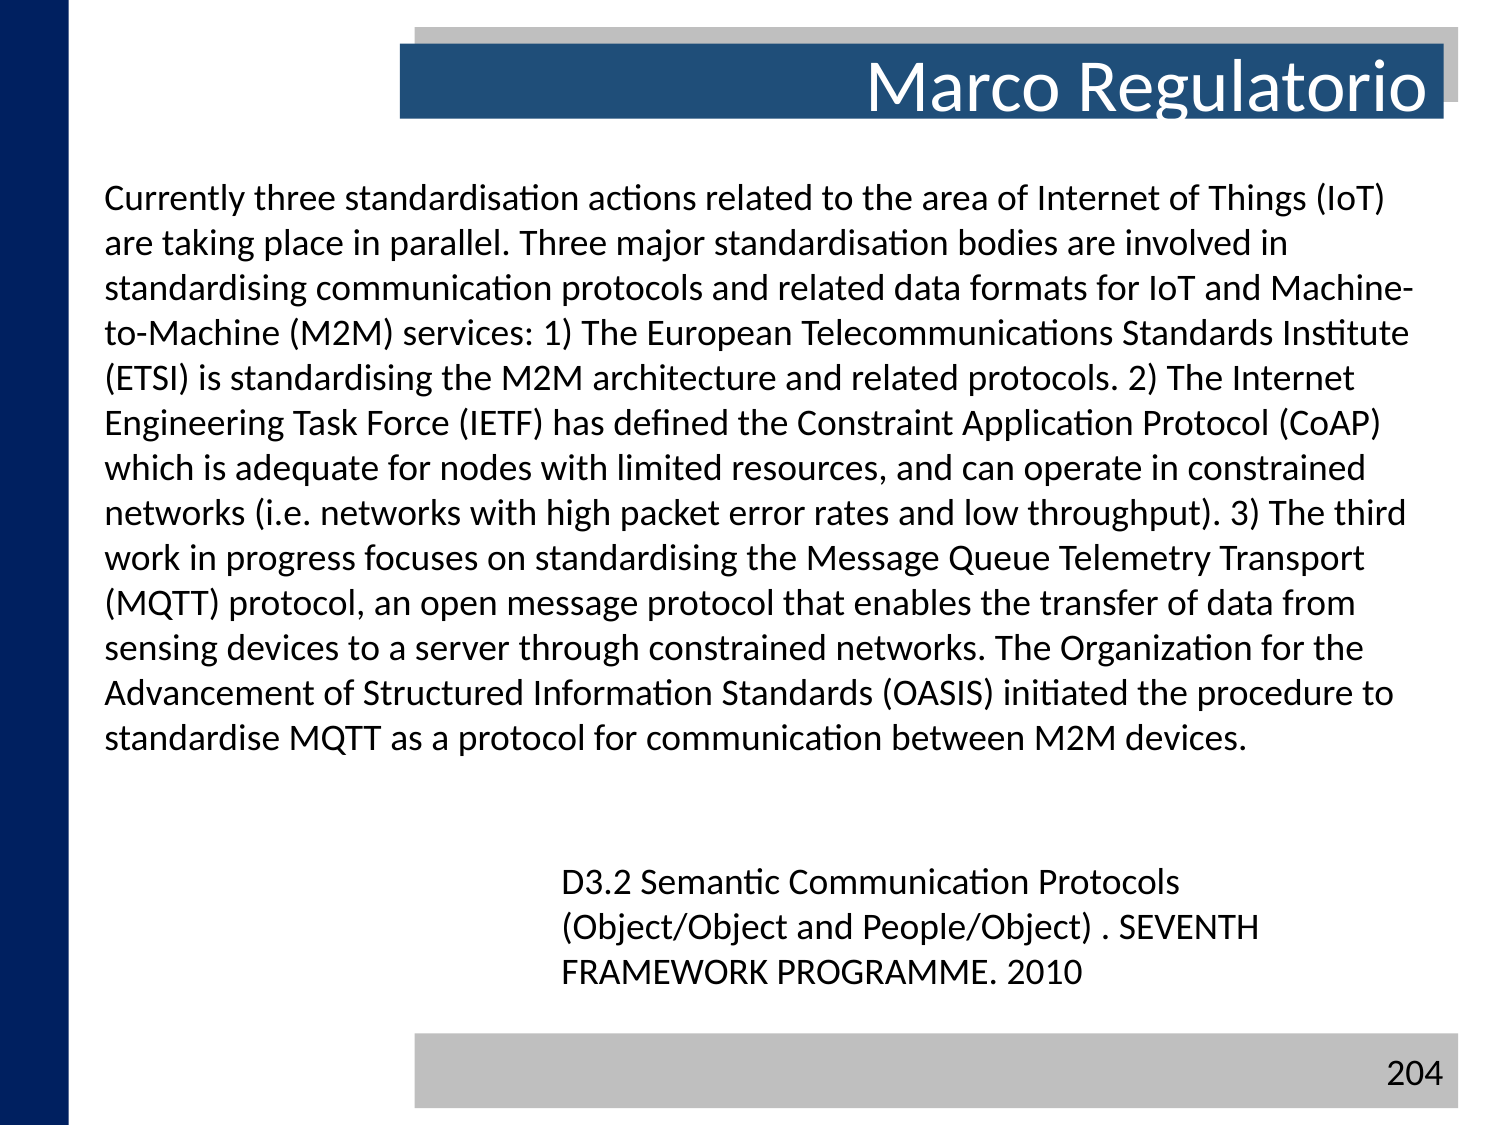

Marco Regulatorio
Currently three standardisation actions related to the area of Internet of Things (IoT) are taking place in parallel. Three major standardisation bodies are involved in standardising communication protocols and related data formats for IoT and Machine-to-Machine (M2M) services: 1) The European Telecommunications Standards Institute (ETSI) is standardising the M2M architecture and related protocols. 2) The Internet Engineering Task Force (IETF) has defined the Constraint Application Protocol (CoAP) which is adequate for nodes with limited resources, and can operate in constrained networks (i.e. networks with high packet error rates and low throughput). 3) The third work in progress focuses on standardising the Message Queue Telemetry Transport (MQTT) protocol, an open message protocol that enables the transfer of data from sensing devices to a server through constrained networks. The Organization for the Advancement of Structured Information Standards (OASIS) initiated the procedure to standardise MQTT as a protocol for communication between M2M devices.
D3.2 Semantic Communication Protocols (Object/Object and People/Object) . SEVENTH FRAMEWORK PROGRAMME. 2010
204